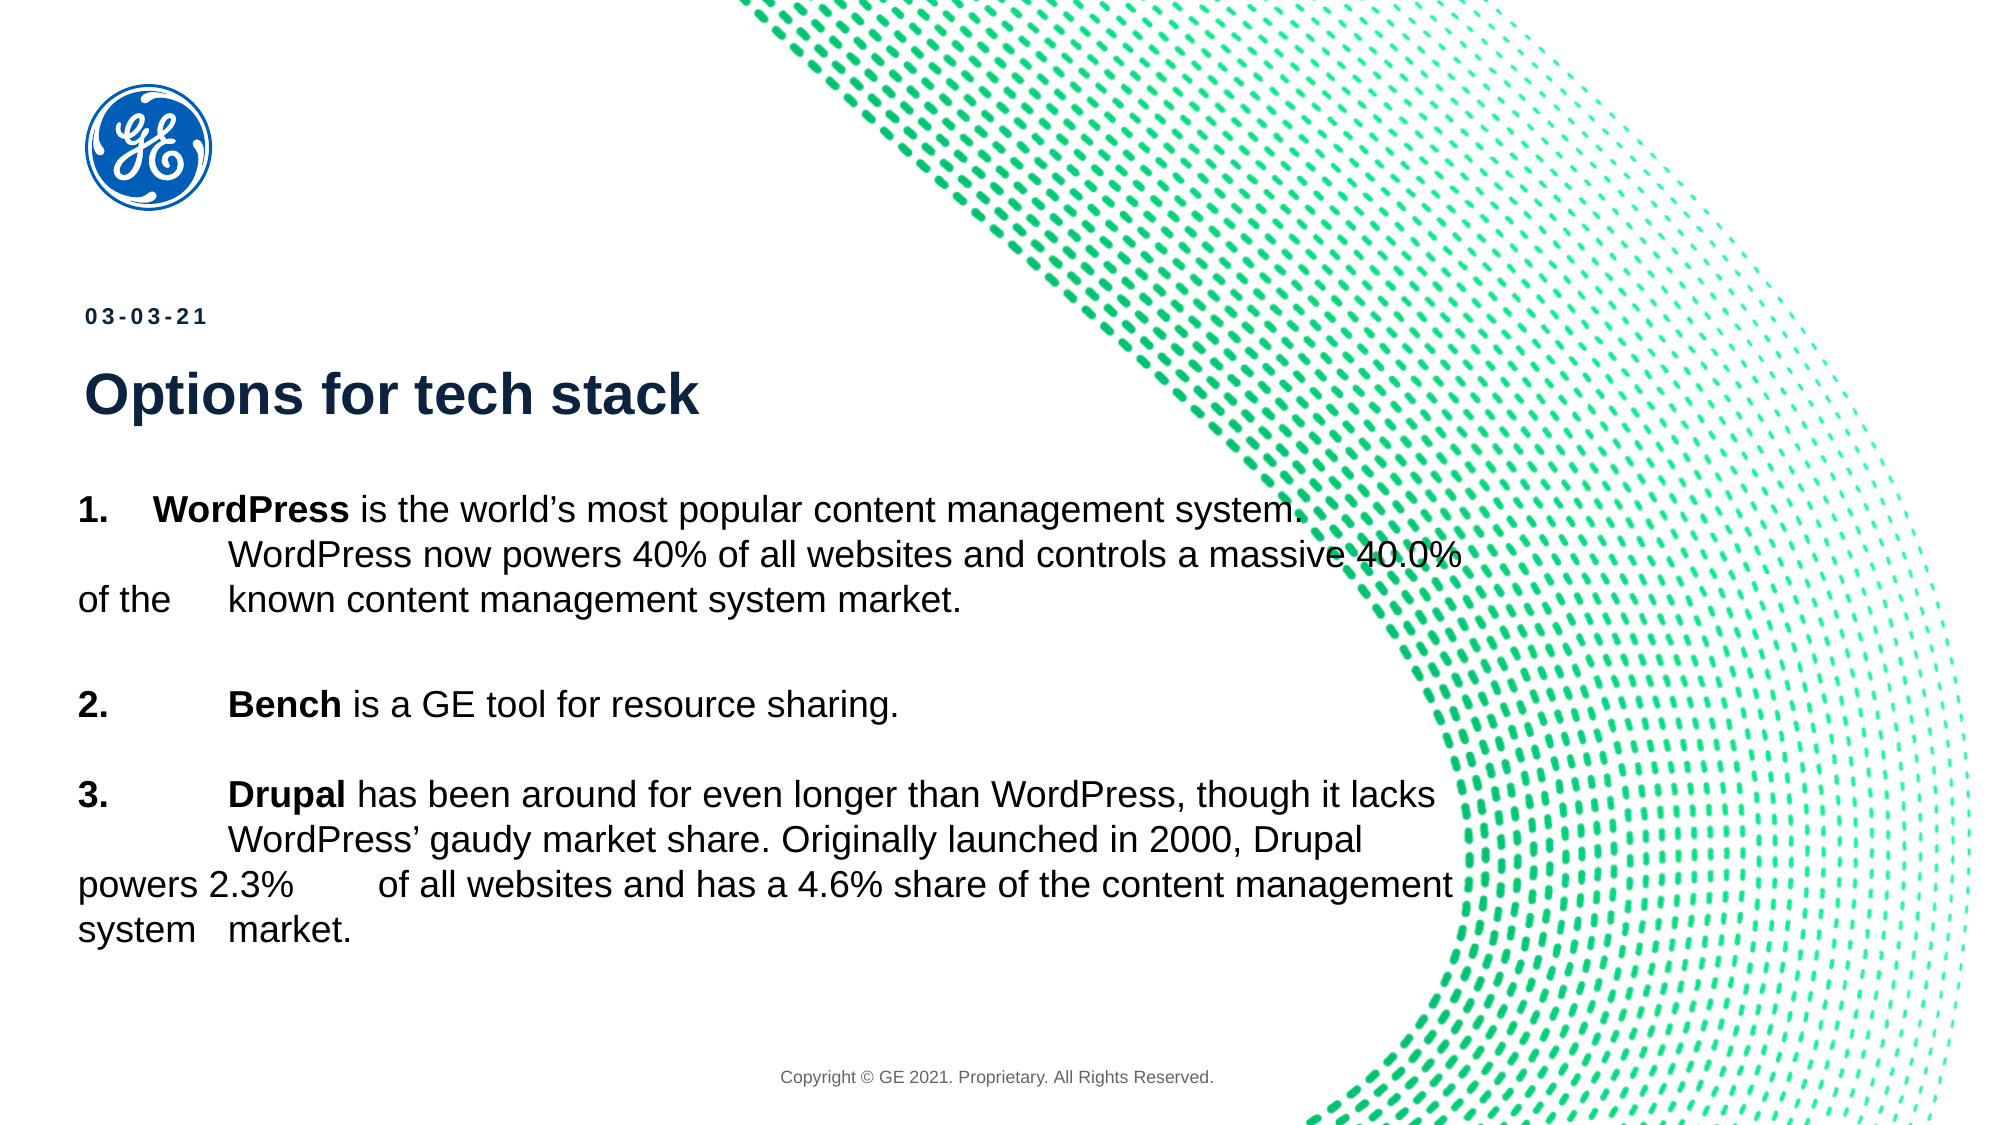

03-03-21
# Options for tech stack
WordPress is the world’s most popular content management system.
	WordPress now powers 40% of all websites and controls a massive 40.0% of the 	known content management system market.

2. 	Bench is a GE tool for resource sharing.

3. 	Drupal has been around for even longer than WordPress, though it lacks  	WordPress’ gaudy market share. Originally launched in 2000, Drupal powers 2.3% 	of all websites and has a 4.6% share of the content management system 	market.